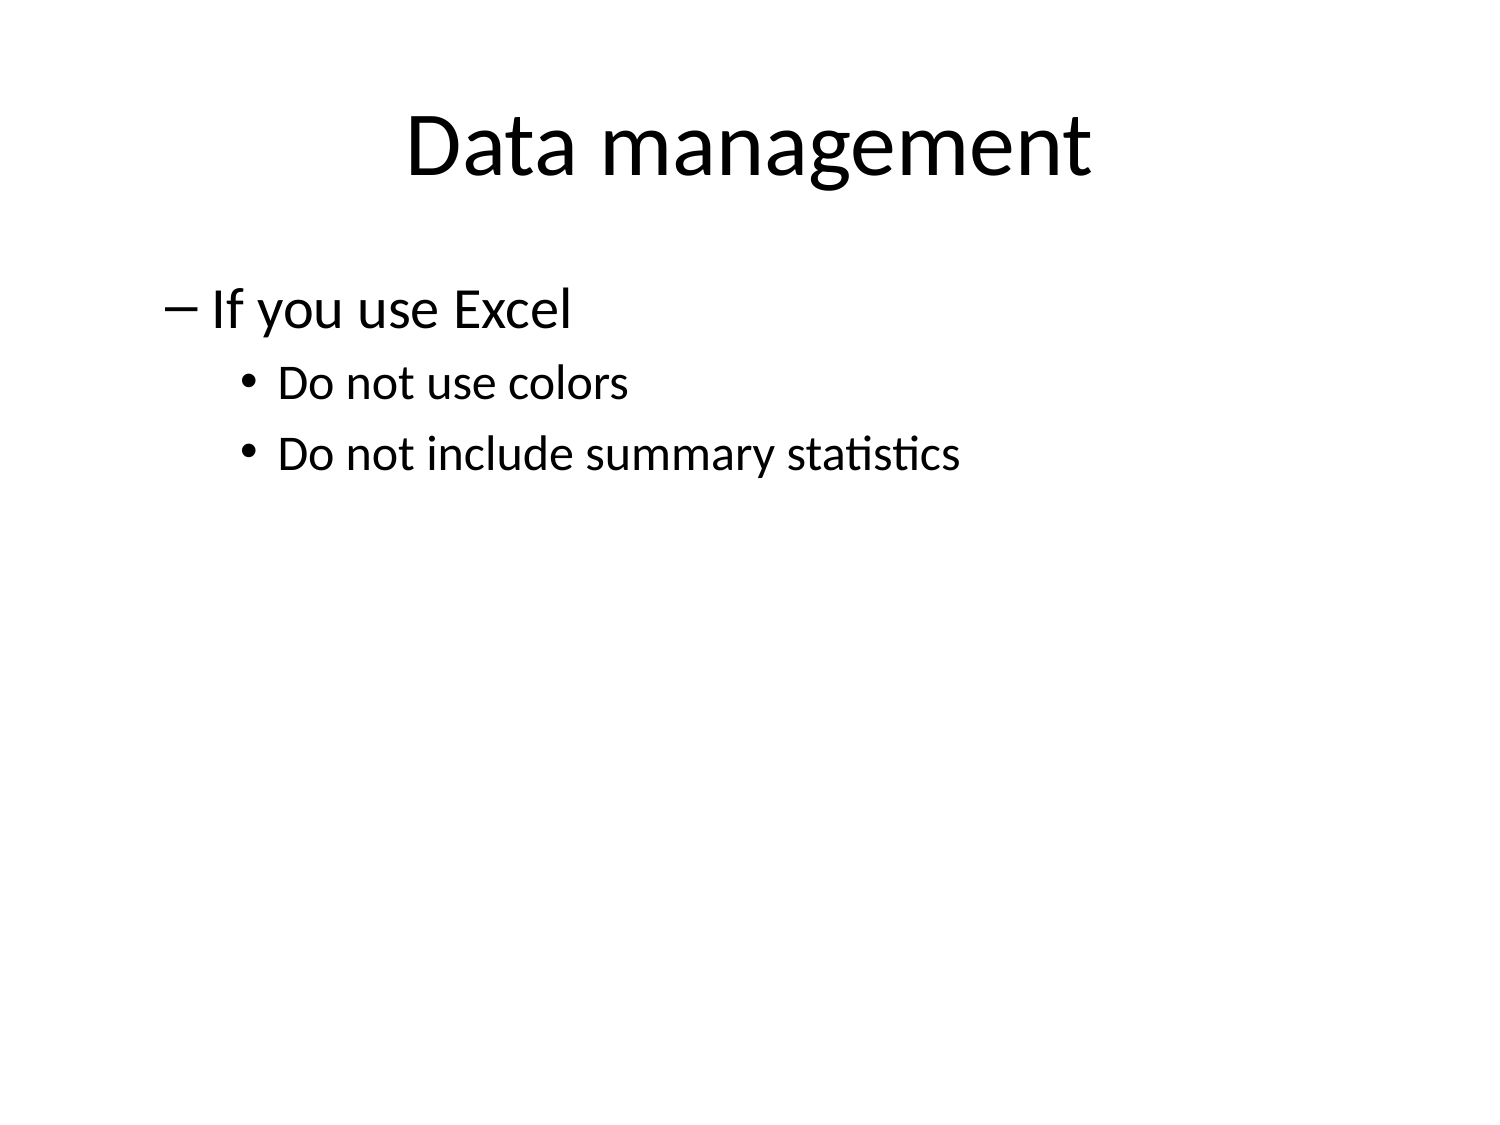

# Data management
If you use Excel
Do not use colors
Do not include summary statistics